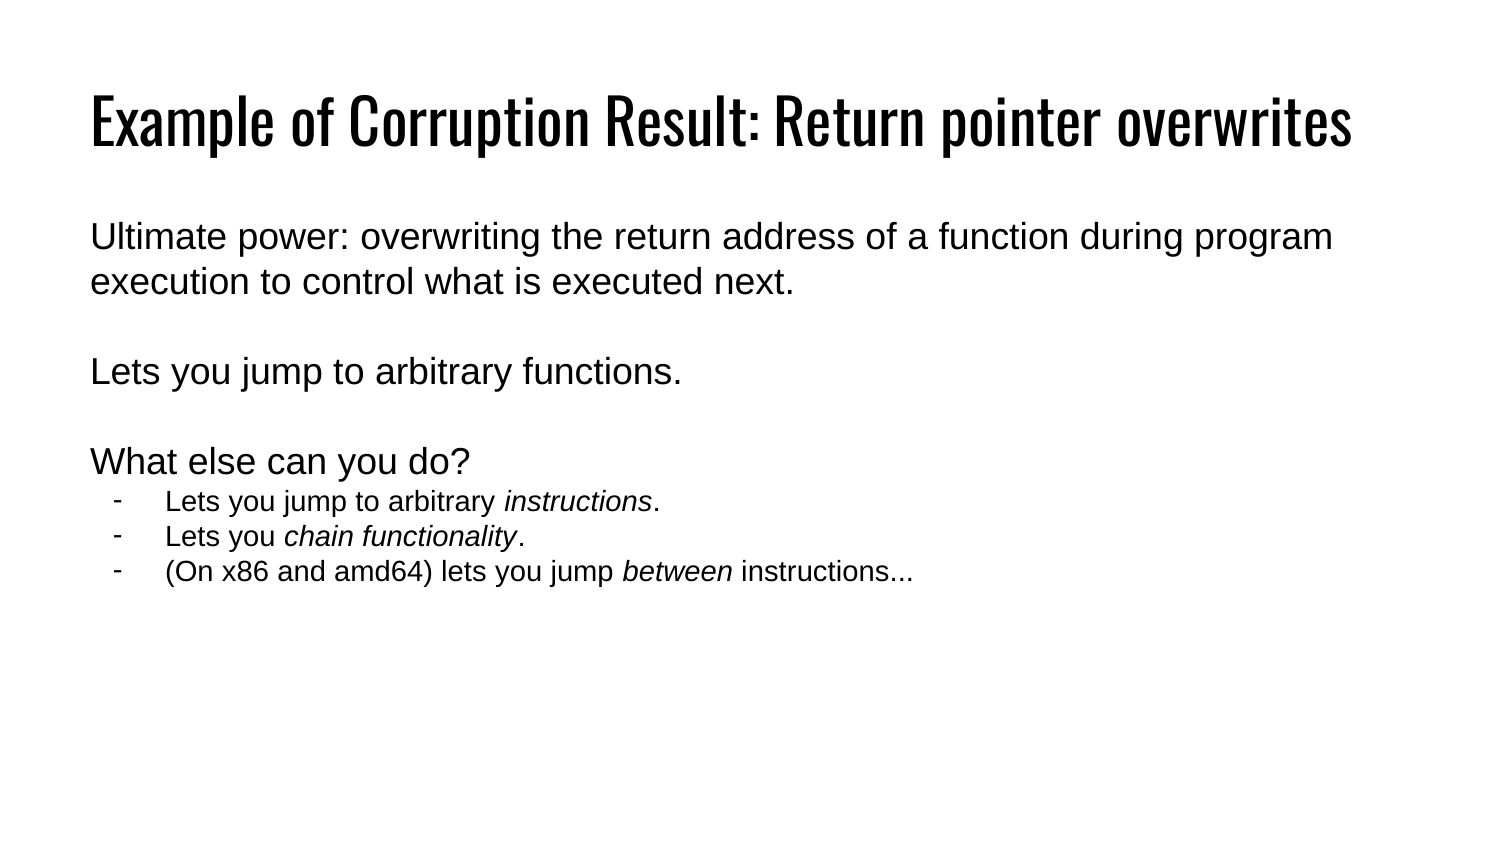

# Example of Corruption Result: Return pointer overwrites
Ultimate power: overwriting the return address of a function during program execution to control what is executed next.

Lets you jump to arbitrary functions.

What else can you do?
Lets you jump to arbitrary instructions.
Lets you chain functionality.
(On x86 and amd64) lets you jump between instructions...